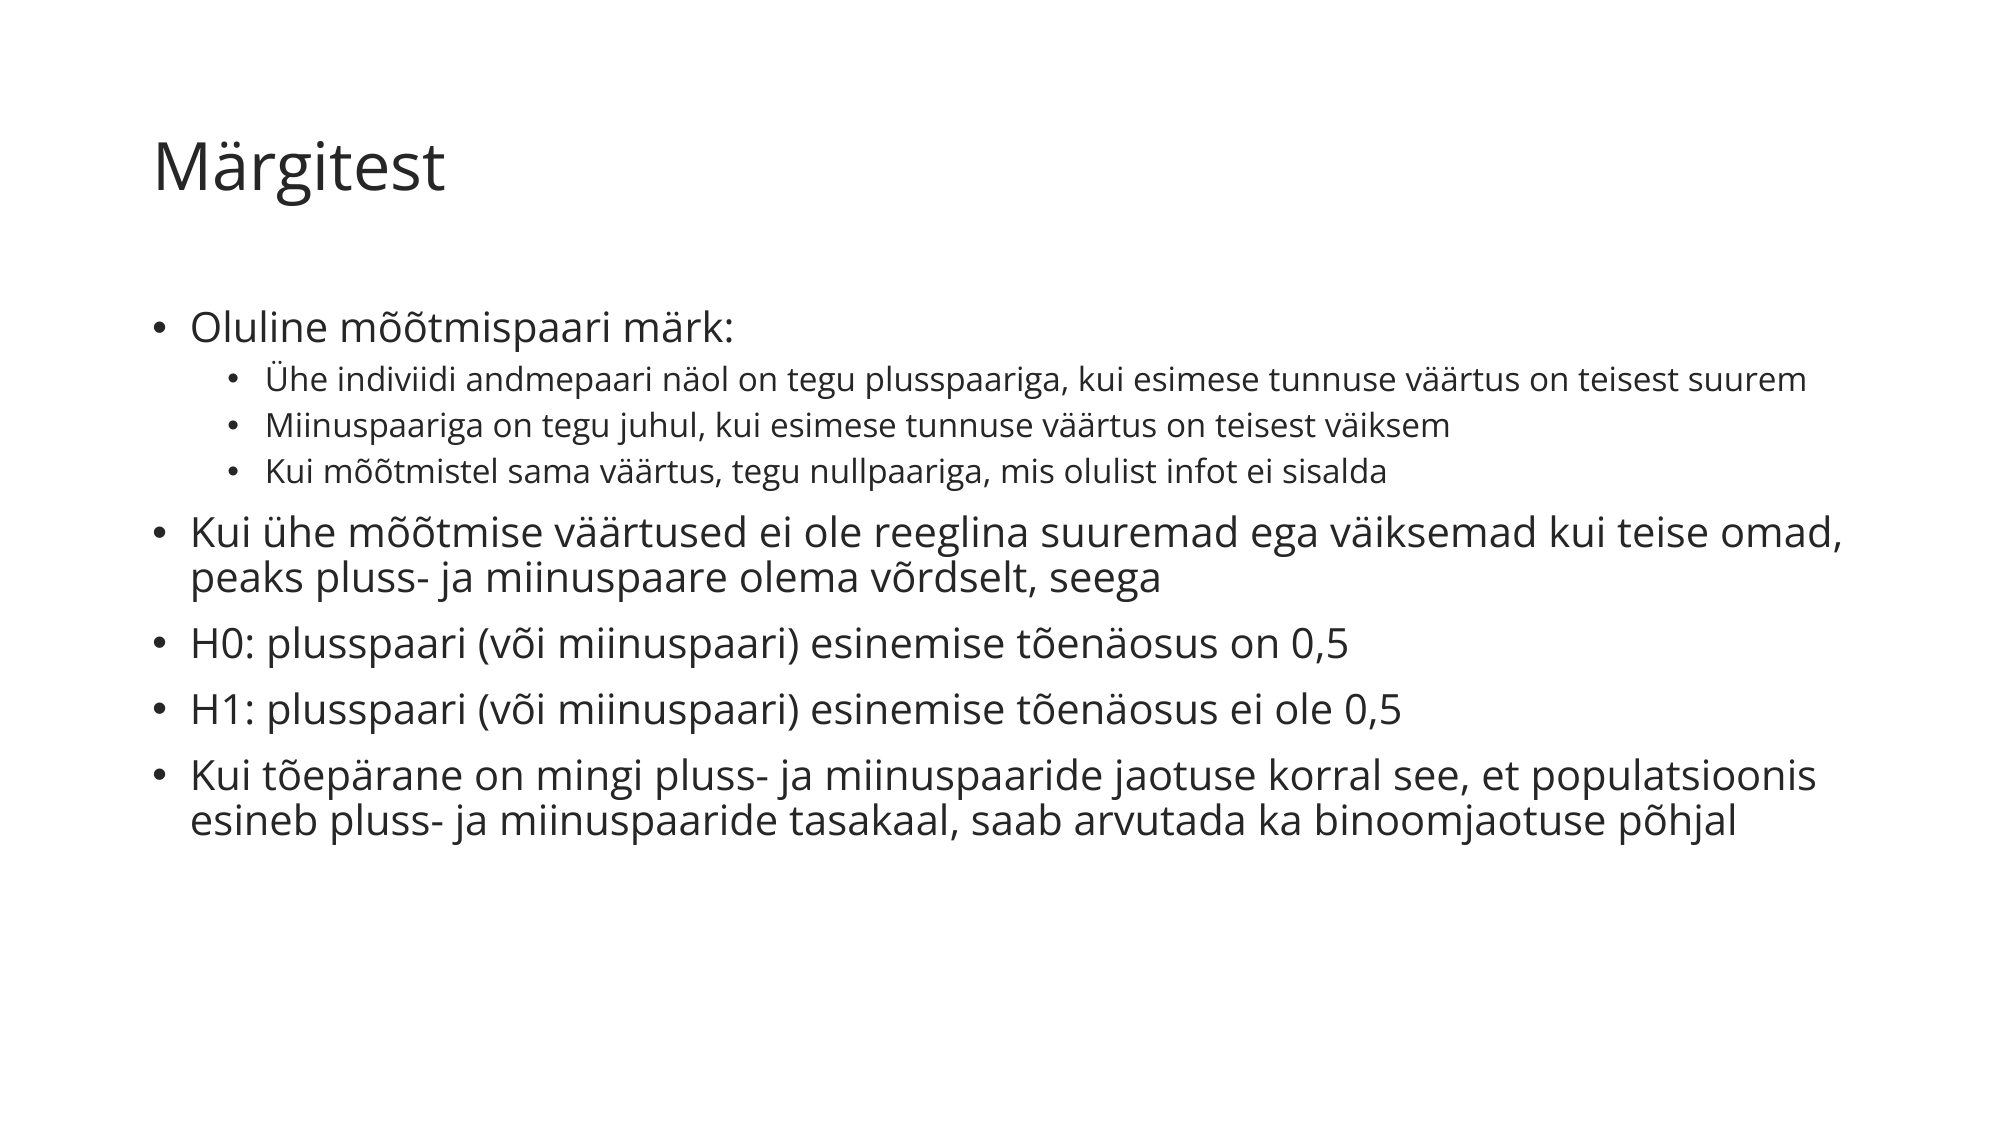

# Märgitest
Oluline mõõtmispaari märk:
Ühe indiviidi andmepaari näol on tegu plusspaariga, kui esimese tunnuse väärtus on teisest suurem
Miinuspaariga on tegu juhul, kui esimese tunnuse väärtus on teisest väiksem
Kui mõõtmistel sama väärtus, tegu nullpaariga, mis olulist infot ei sisalda
Kui ühe mõõtmise väärtused ei ole reeglina suuremad ega väiksemad kui teise omad, peaks pluss- ja miinuspaare olema võrdselt, seega
H0: plusspaari (või miinuspaari) esinemise tõenäosus on 0,5
H1: plusspaari (või miinuspaari) esinemise tõenäosus ei ole 0,5
Kui tõepärane on mingi pluss- ja miinuspaaride jaotuse korral see, et populatsioonis esineb pluss- ja miinuspaaride tasakaal, saab arvutada ka binoomjaotuse põhjal